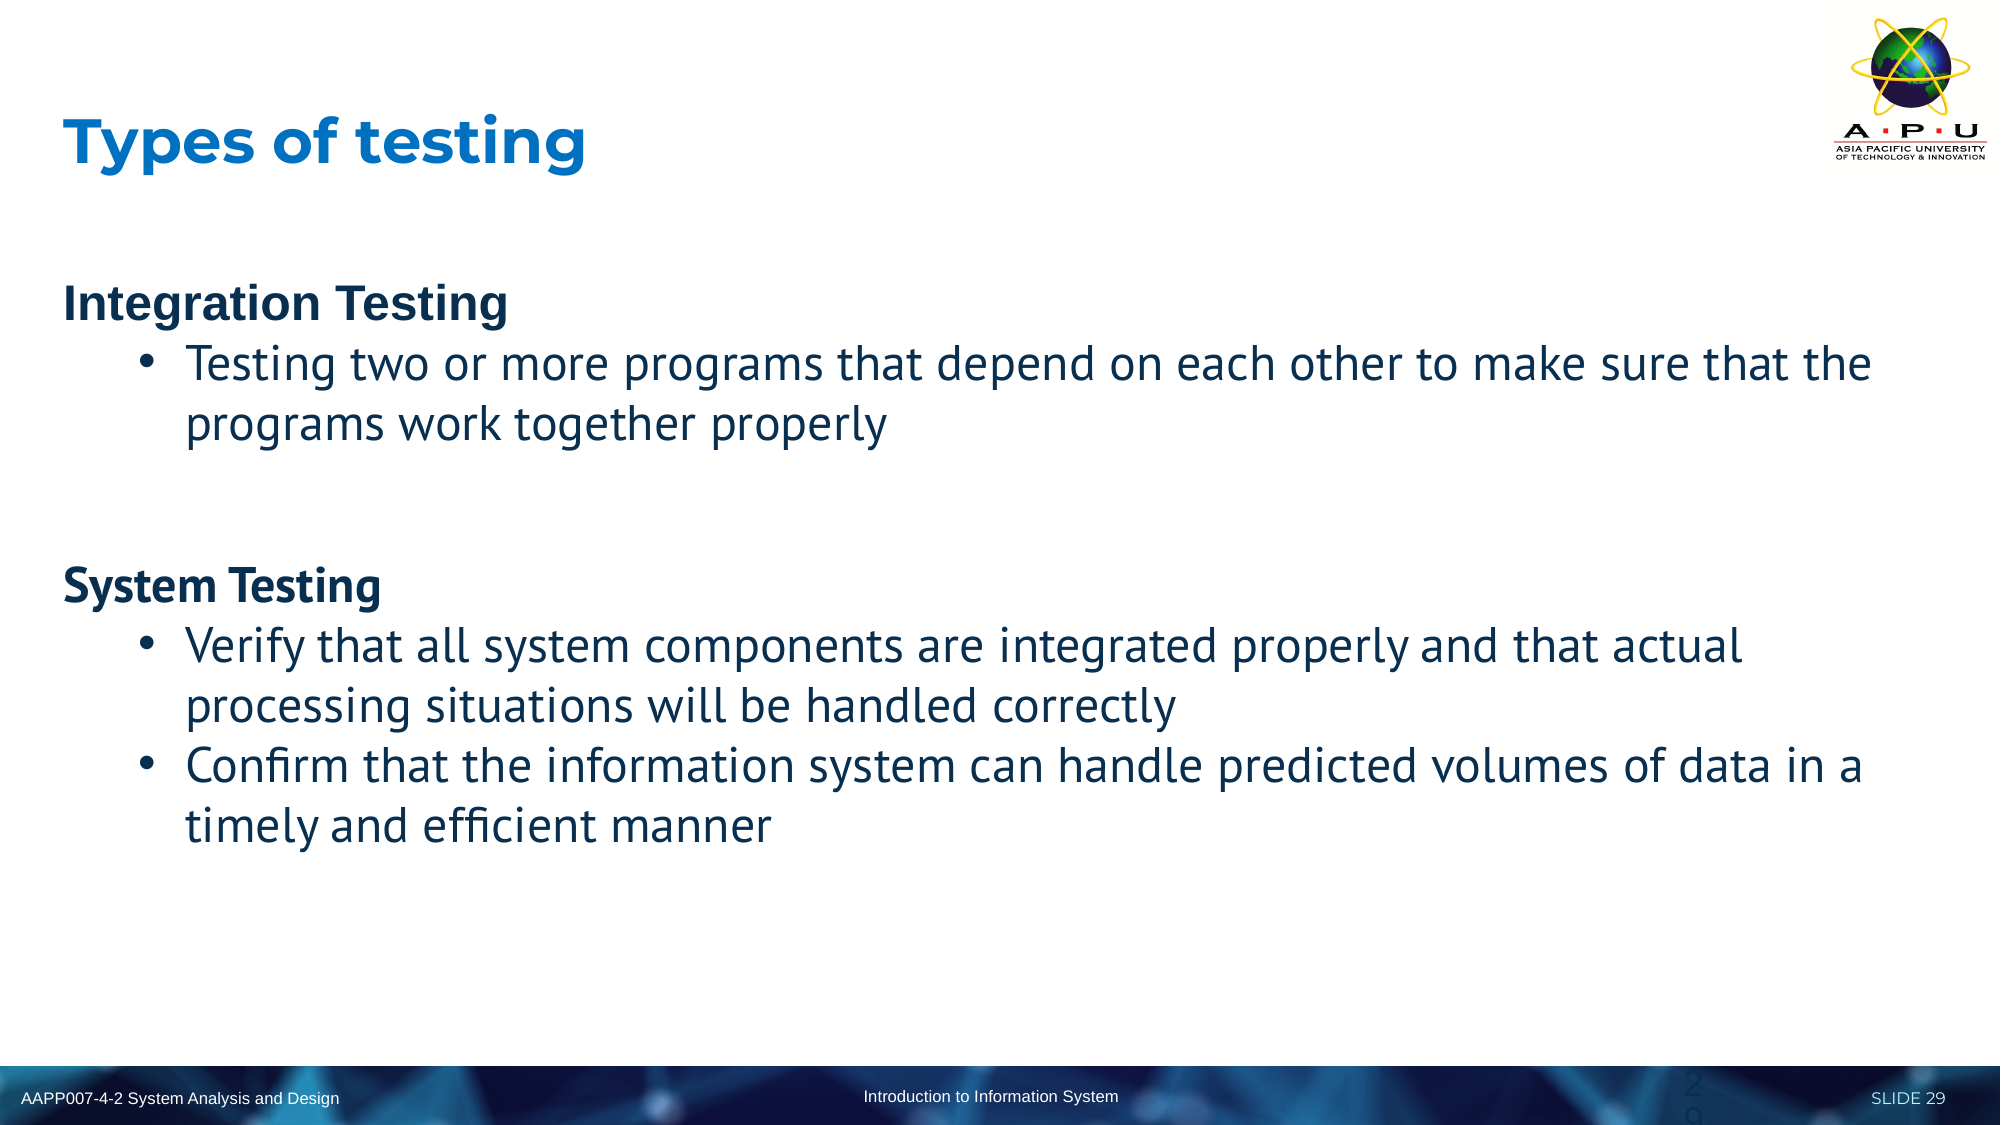

# Types of testing
Integration Testing
Testing two or more programs that depend on each other to make sure that the programs work together properly

System Testing
Verify that all system components are integrated properly and that actual processing situations will be handled correctly
Confirm that the information system can handle predicted volumes of data in a timely and efficient manner
29